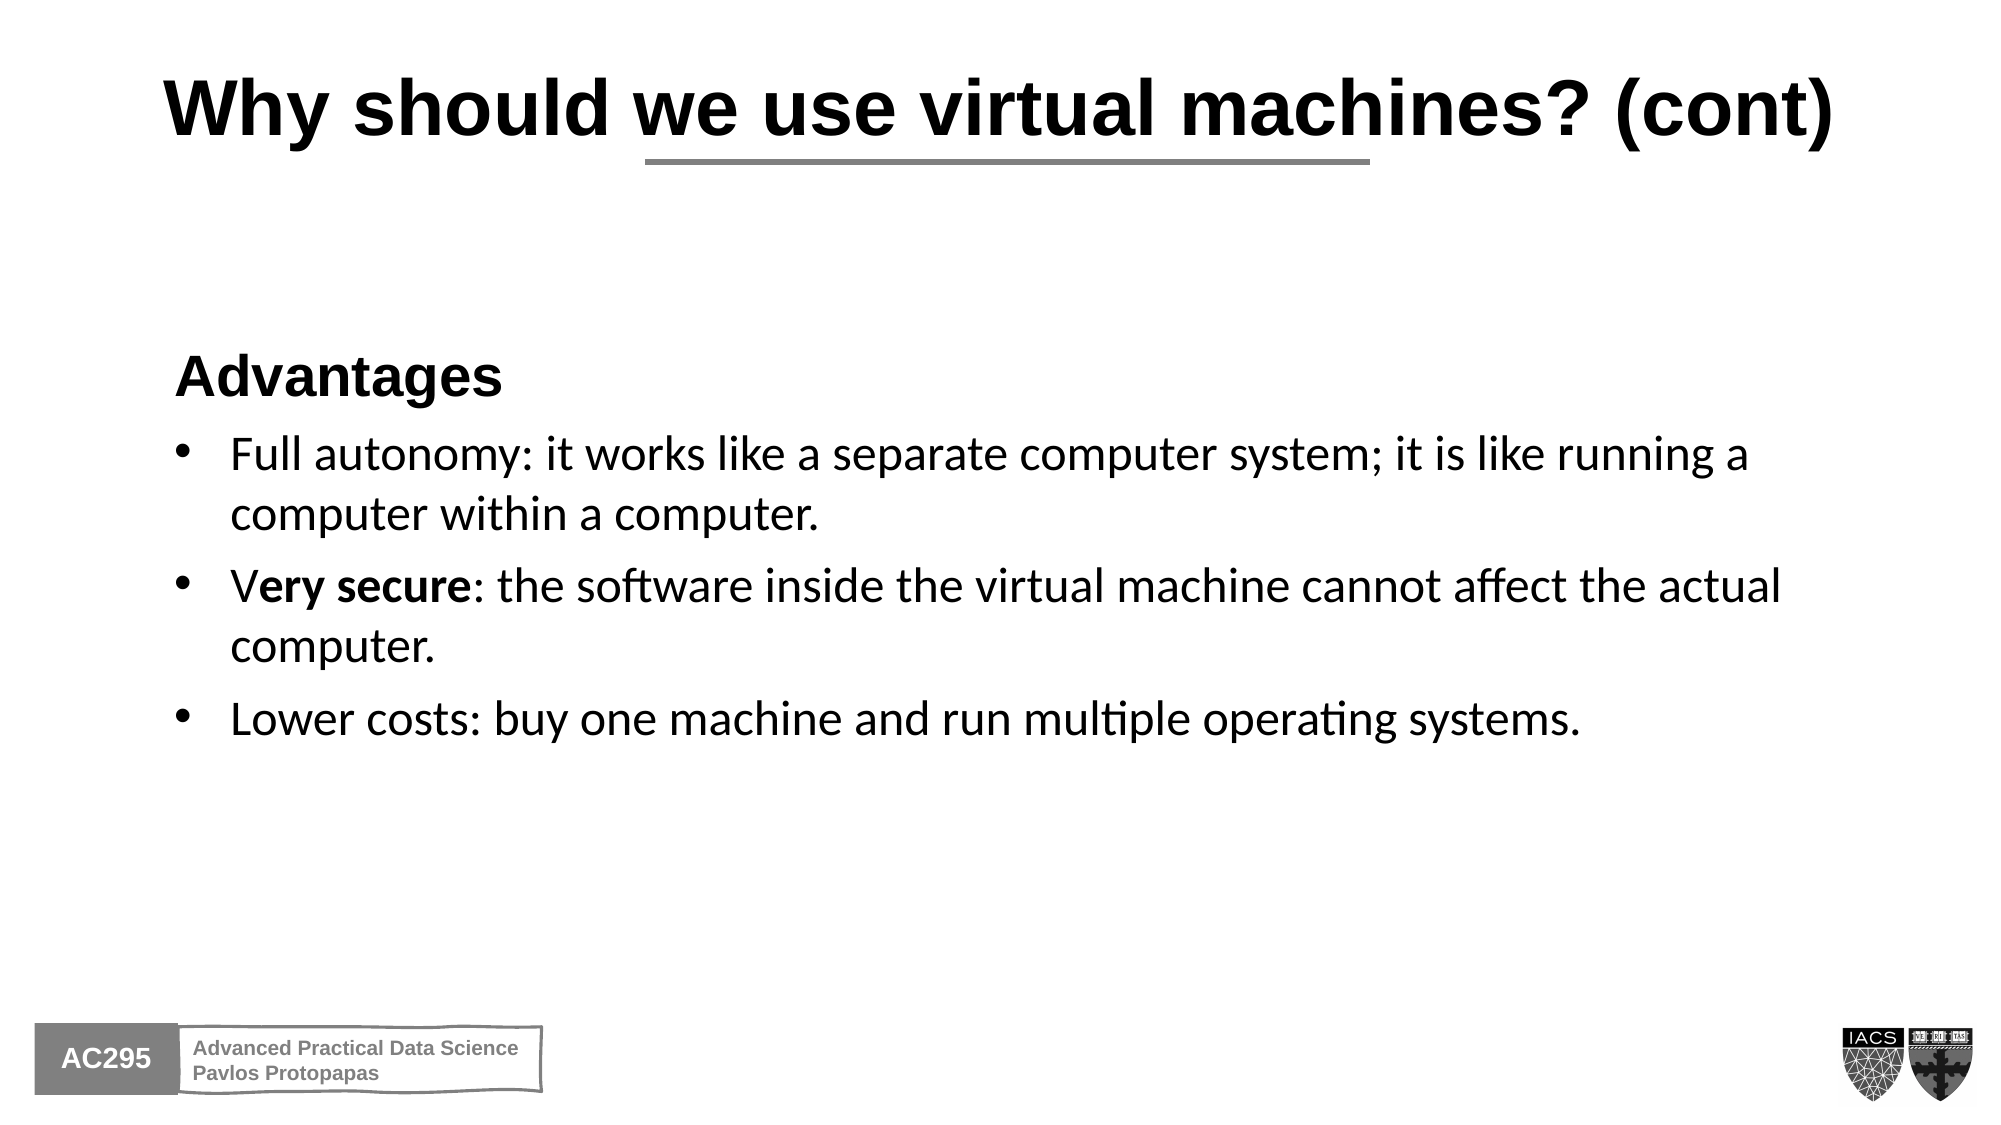

Why should we use virtual machines? (cont)
Advantages
Full autonomy: it works like a separate computer system; it is like running a computer within a computer.
Very secure: the software inside the virtual machine cannot affect the actual computer.
Lower costs: buy one machine and run multiple operating systems.